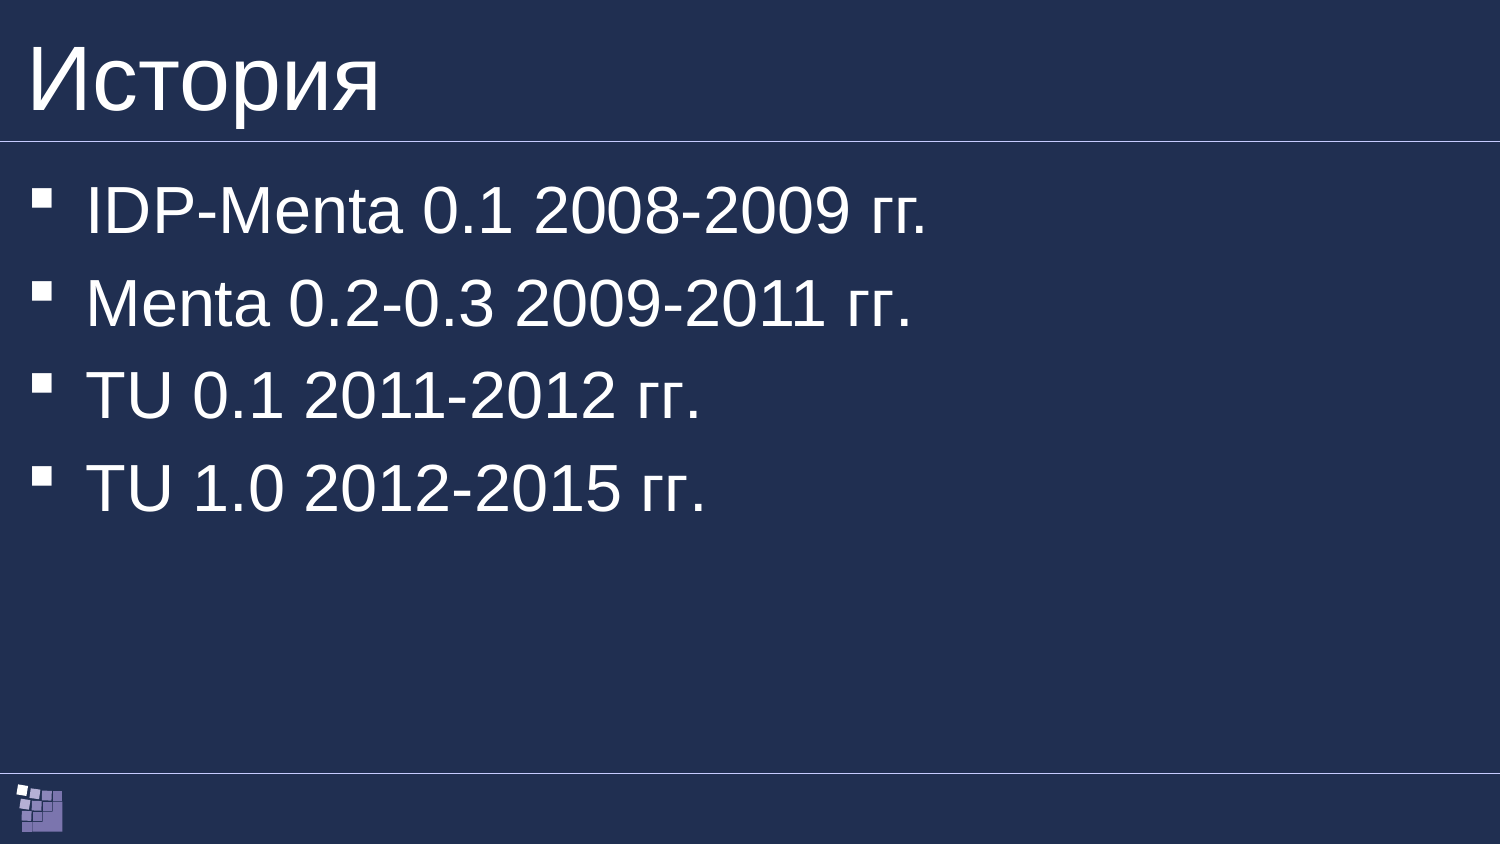

# История
IDP-Menta 0.1 2008-2009 гг.
Menta 0.2-0.3 2009-2011 гг.
TU 0.1 2011-2012 гг.
TU 1.0 2012-2015 гг.